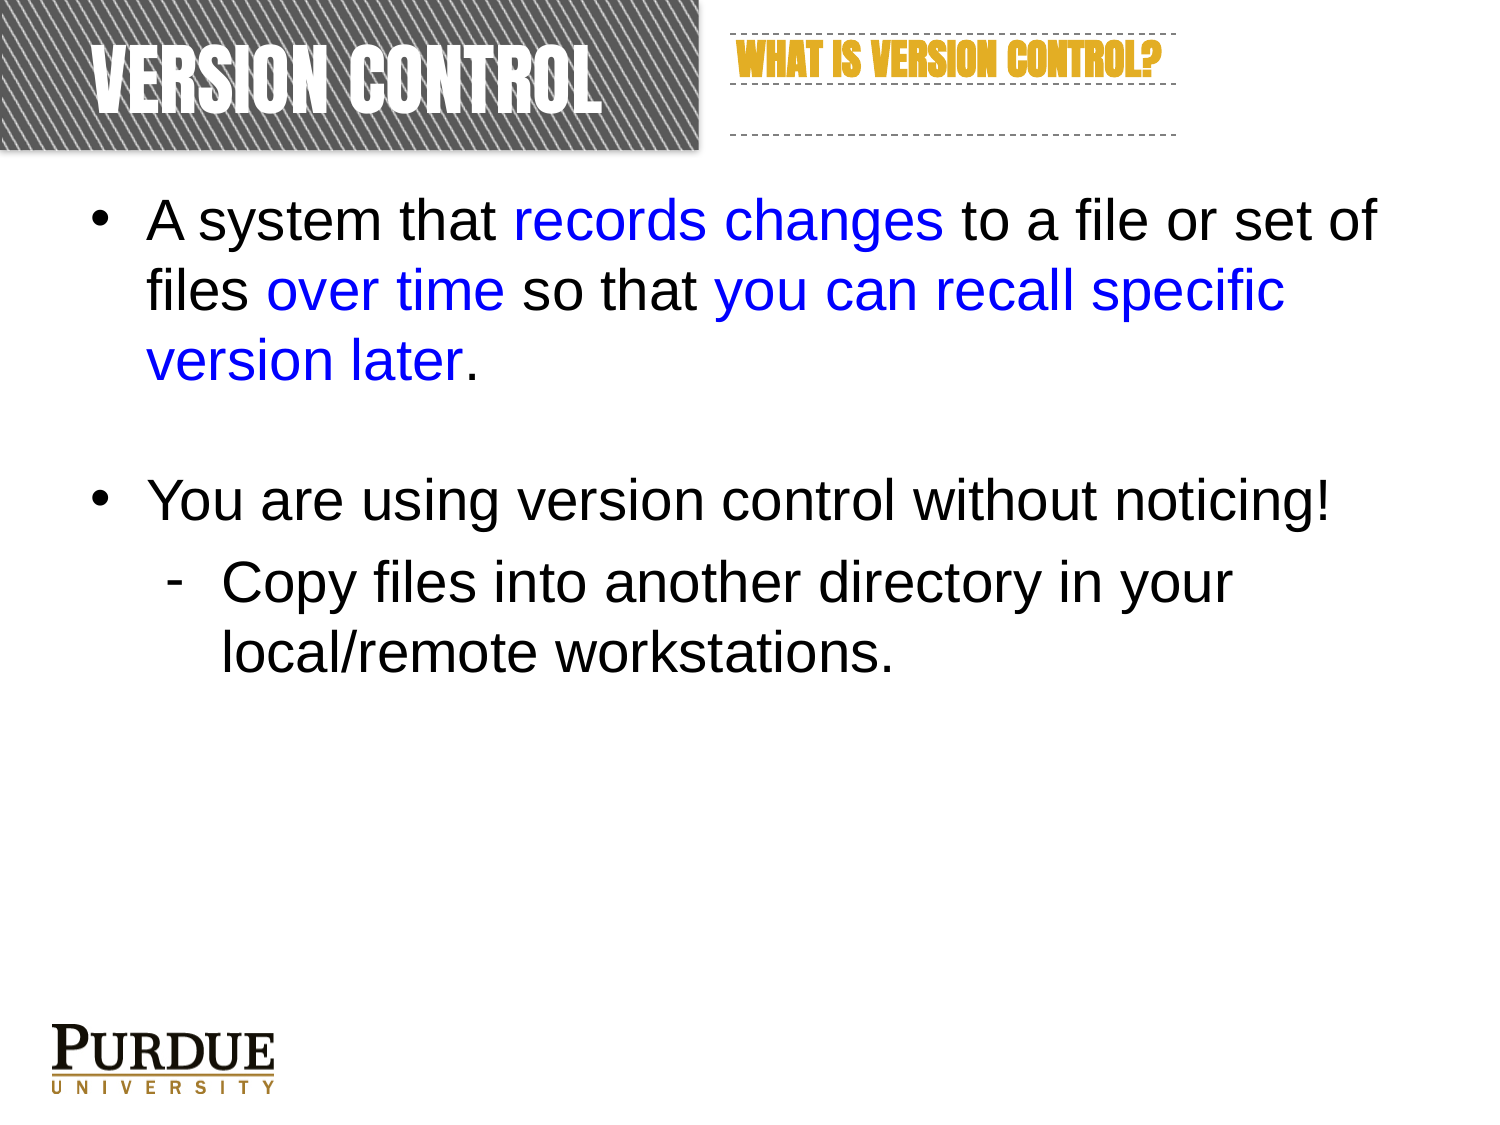

# Version control
What is version control?

A system that records changes to a file or set of files over time so that you can recall specific version later.

You are using version control without noticing!
Copy files into another directory in your local/remote workstations.